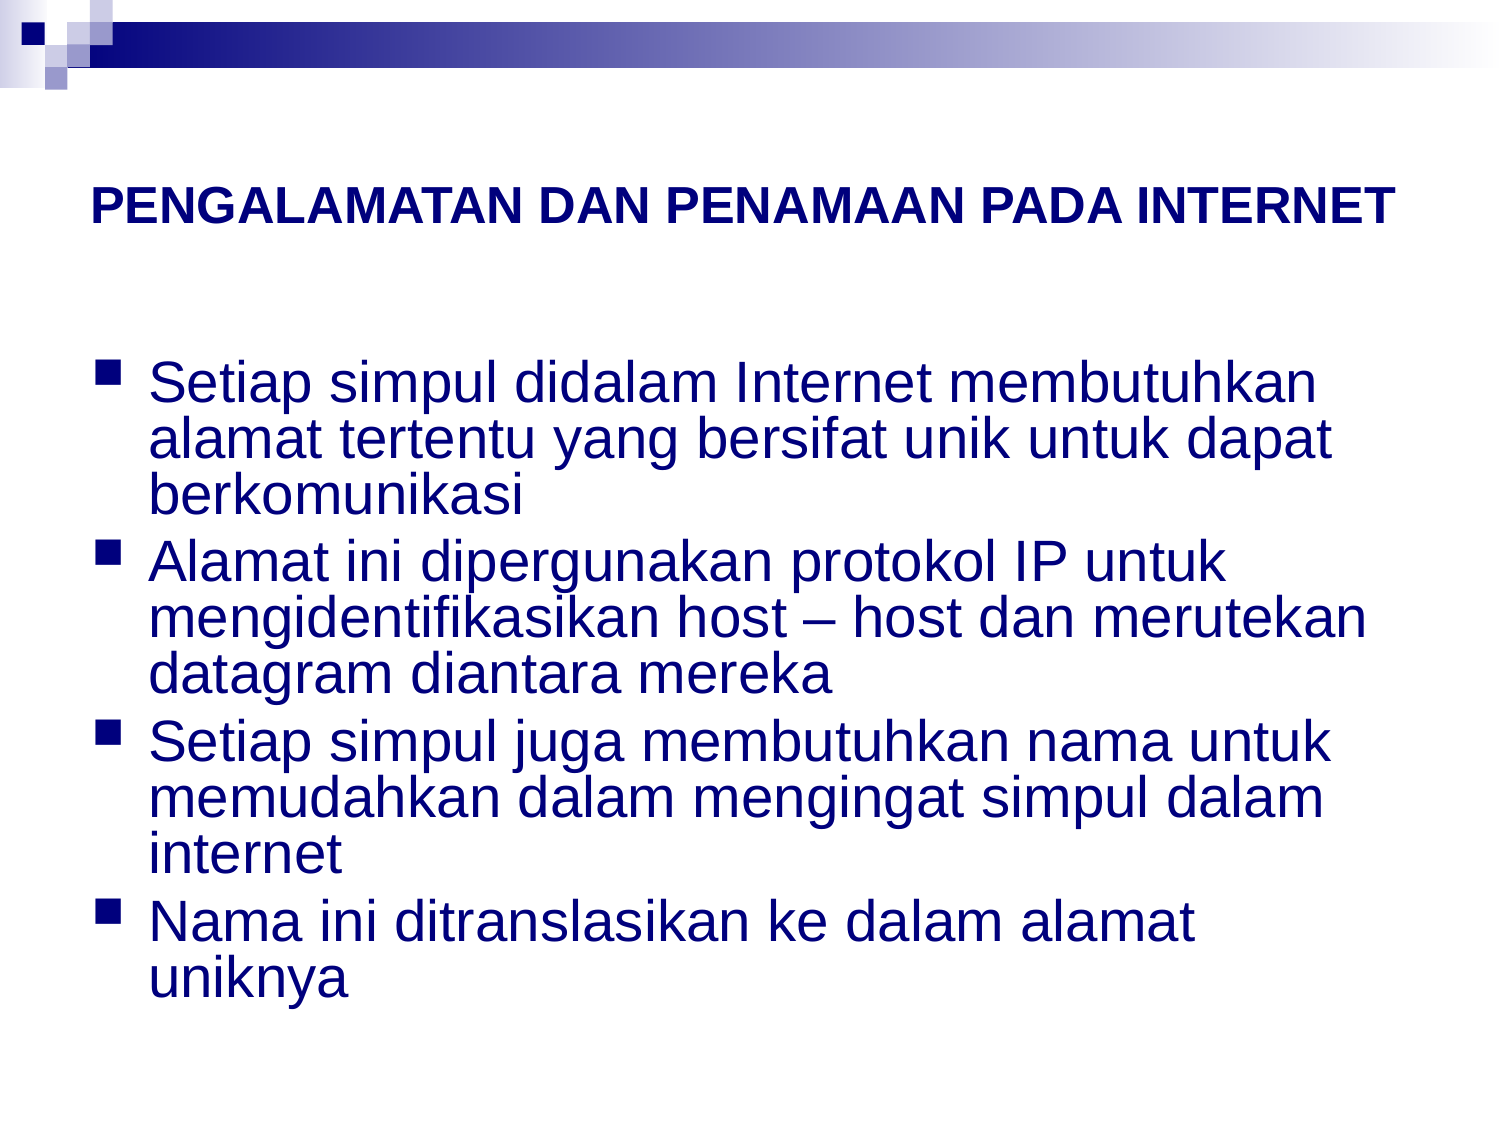

# PENGALAMATAN DAN PENAMAAN PADA INTERNET
Setiap simpul didalam Internet membutuhkan alamat tertentu yang bersifat unik untuk dapat berkomunikasi
Alamat ini dipergunakan protokol IP untuk mengidentifikasikan host – host dan merutekan datagram diantara mereka
Setiap simpul juga membutuhkan nama untuk memudahkan dalam mengingat simpul dalam internet
Nama ini ditranslasikan ke dalam alamat uniknya